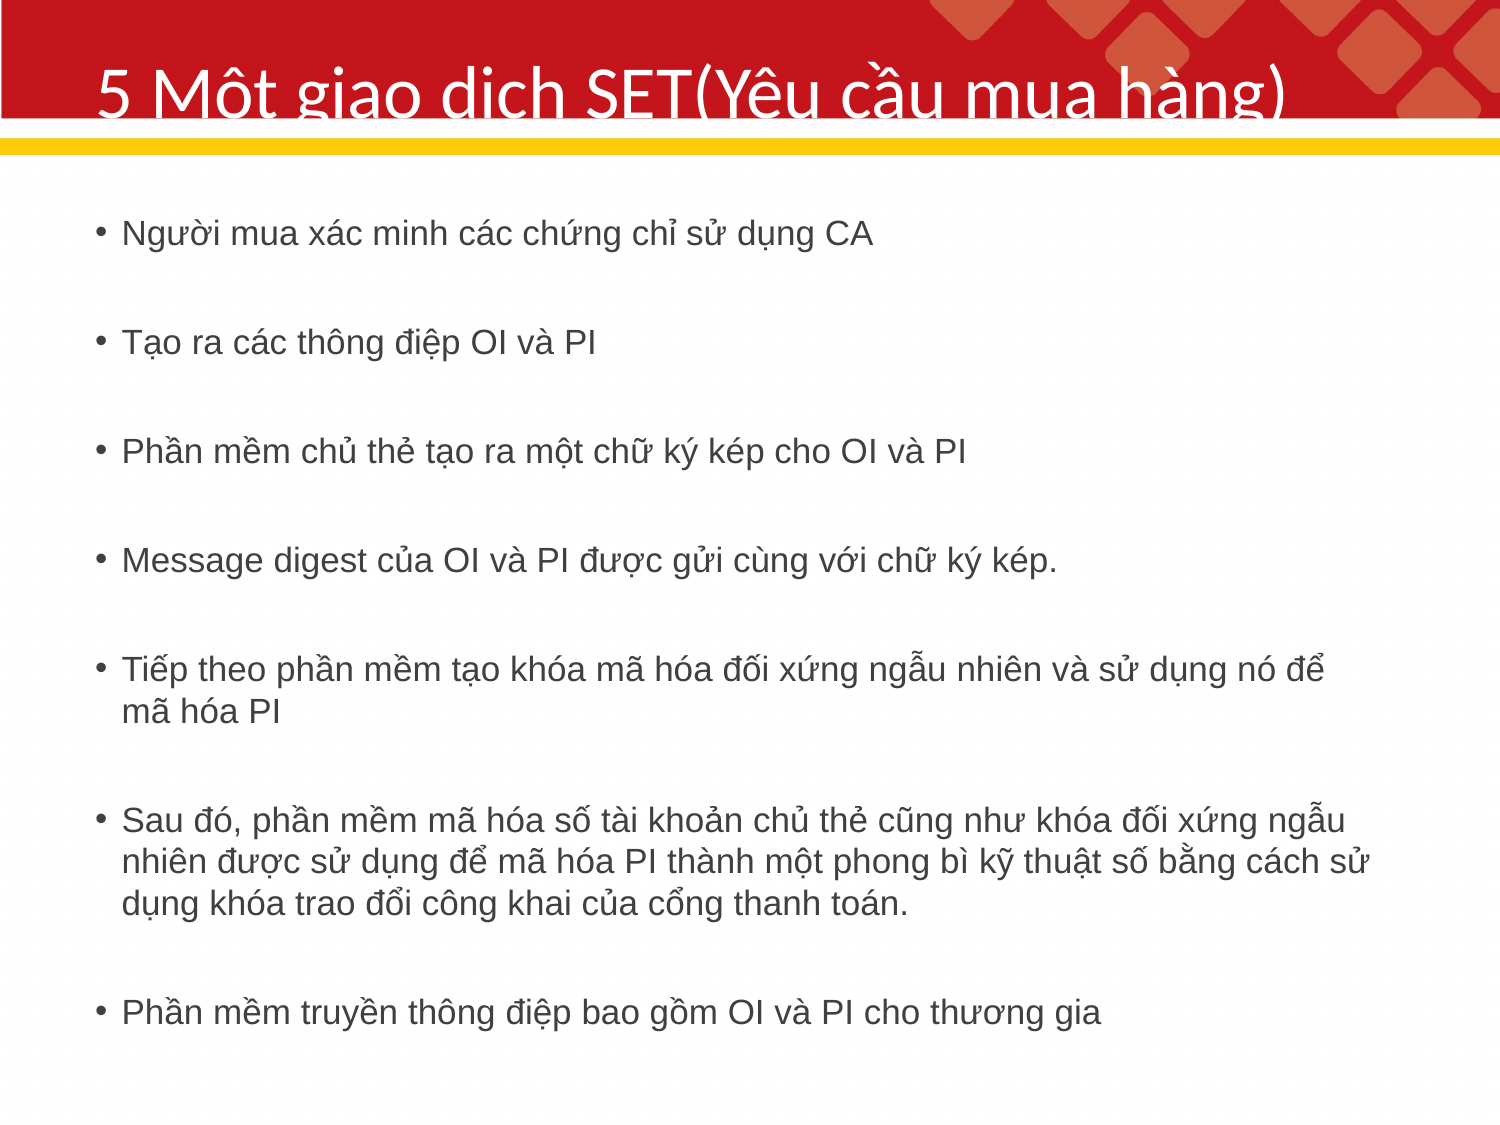

# 5 Một giao dịch SET(Yêu cầu mua hàng)
Người mua xác minh các chứng chỉ sử dụng CA

Tạo ra các thông điệp OI và PI

Phần mềm chủ thẻ tạo ra một chữ ký kép cho OI và PI

Message digest của OI và PI được gửi cùng với chữ ký kép.

Tiếp theo phần mềm tạo khóa mã hóa đối xứng ngẫu nhiên và sử dụng nó để mã hóa PI

Sau đó, phần mềm mã hóa số tài khoản chủ thẻ cũng như khóa đối xứng ngẫu nhiên được sử dụng để mã hóa PI thành một phong bì kỹ thuật số bằng cách sử dụng khóa trao đổi công khai của cổng thanh toán.

Phần mềm truyền thông điệp bao gồm OI và PI cho thương gia